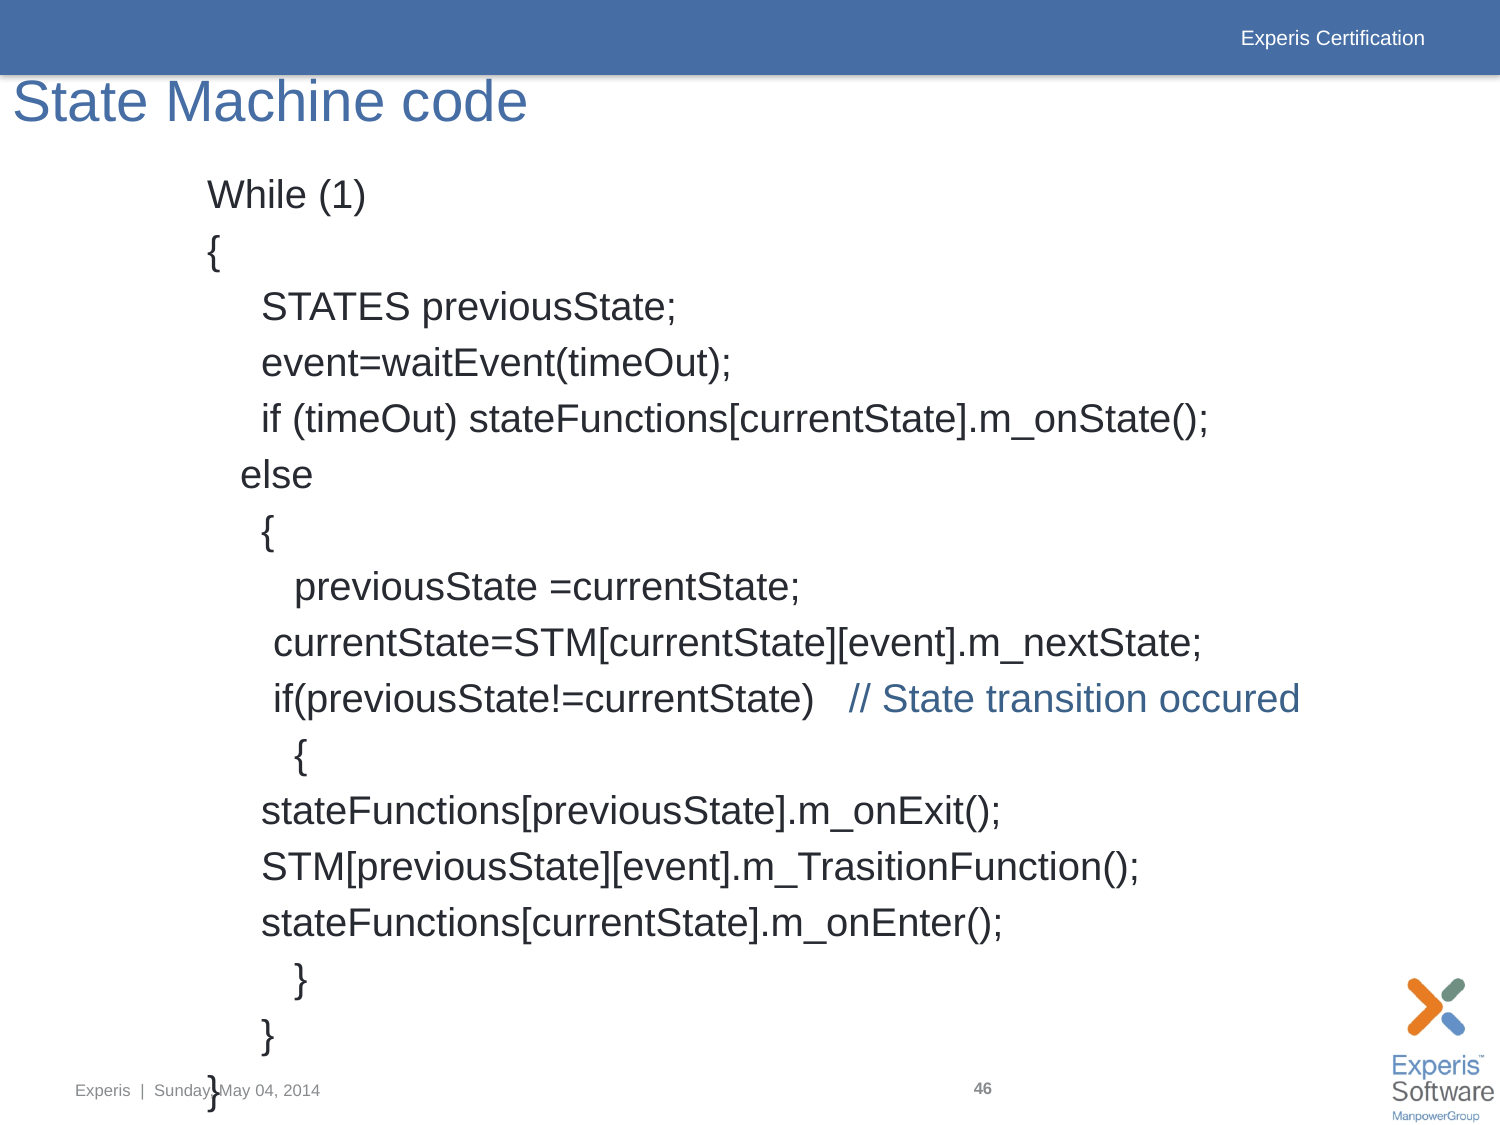

# State Machine code
While (1)
{
	STATES previousState;
	event=waitEvent(timeOut);
	if (timeOut) stateFunctions[currentState].m_onState();
   else
	{
  	   previousState =currentState;
      currentState=STM[currentState][event].m_nextState;
      if(previousState!=currentState)   // State transition occured
	   {
		stateFunctions[previousState].m_onExit();
		STM[previousState][event].m_TrasitionFunction();
		stateFunctions[currentState].m_onEnter();
	   }
	}
}